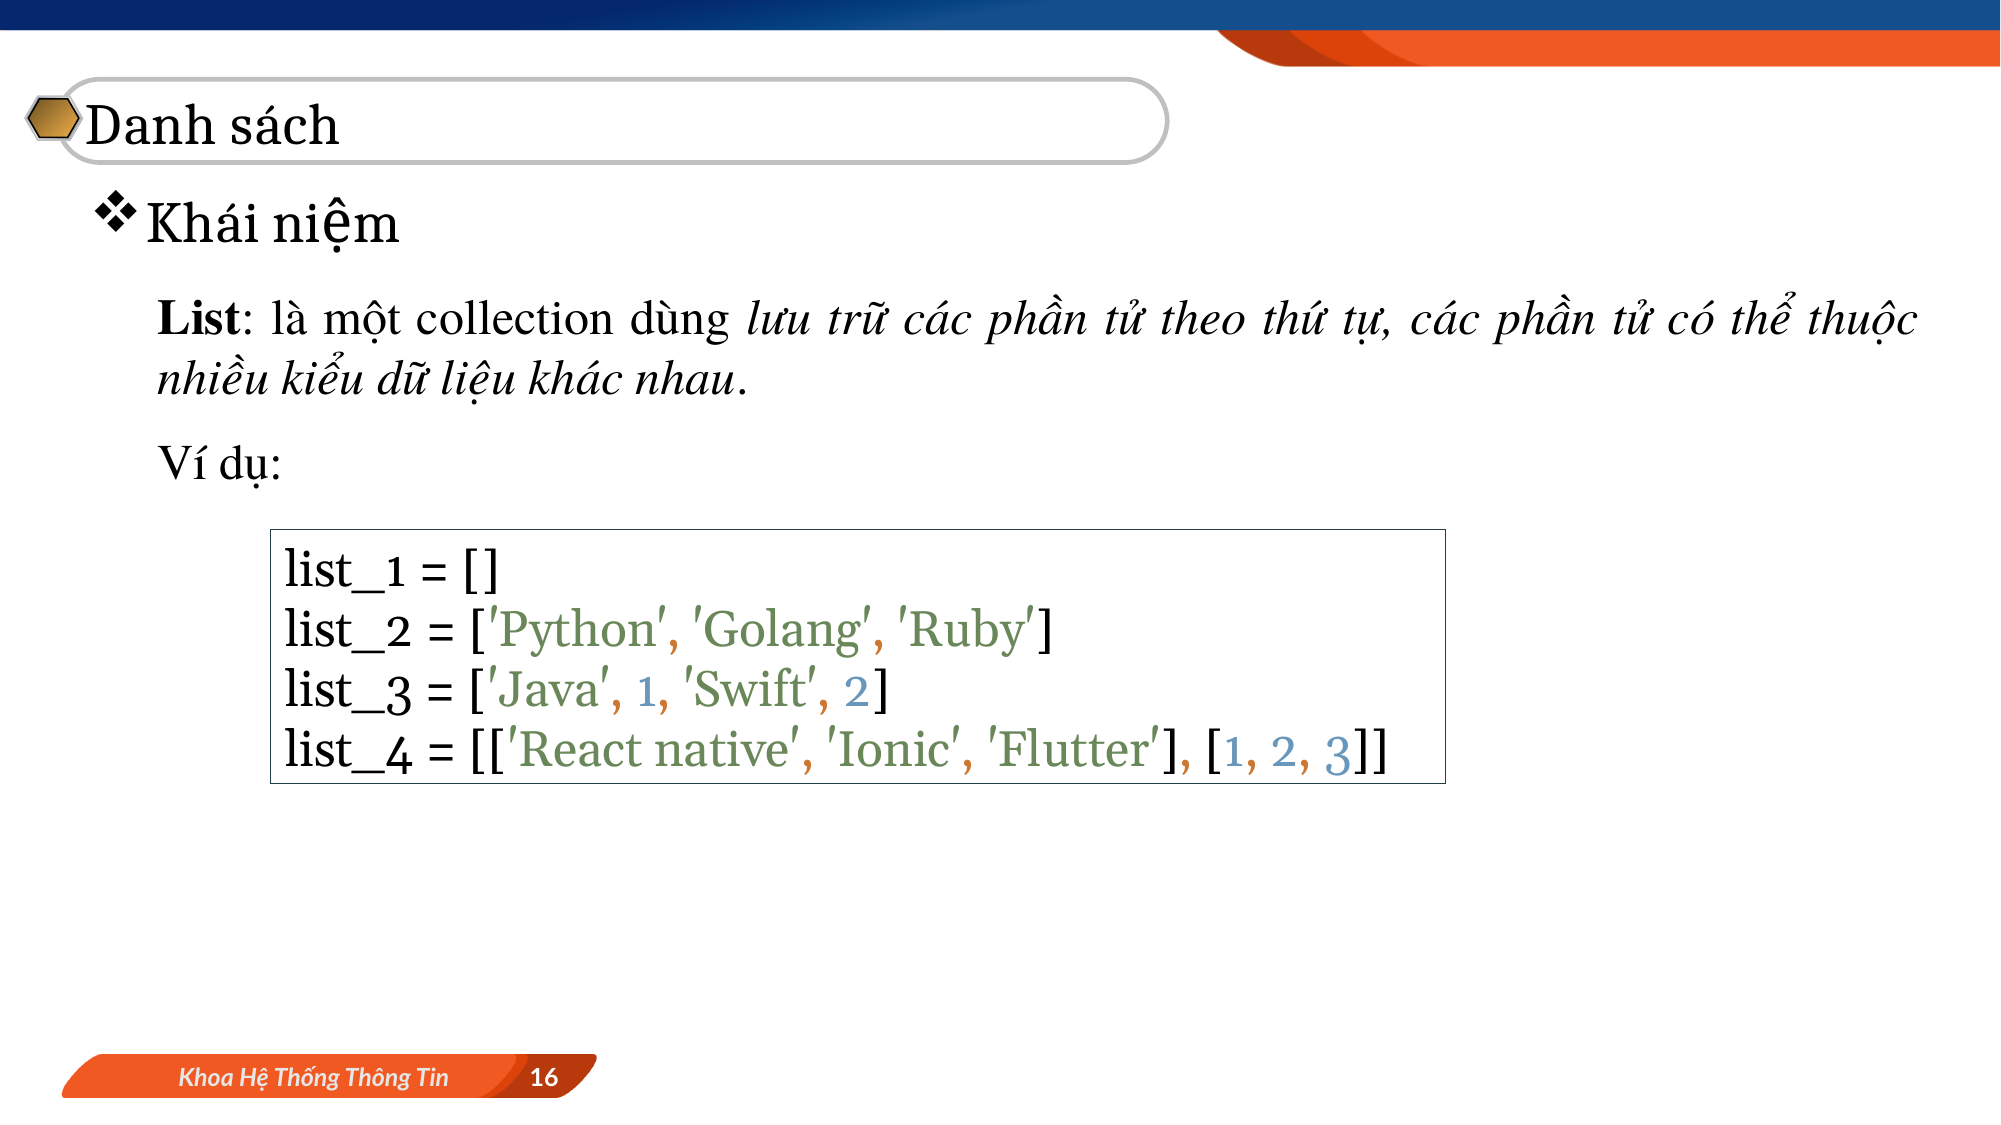

Danh sách

Khái niệm
List: là một collection dùng lưu trữ các phần tử theo thứ tự, các phần tử có thể thuộc nhiều kiểu dữ liệu khác nhau.
Ví dụ:
list_1 = []
list_2 = ['Python', 'Golang', 'Ruby']
list_3 = ['Java', 1, 'Swift', 2]
list_4 = [['React native', 'Ionic', 'Flutter'], [1, 2, 3]]
16
Khoa Hệ Thống Thông Tin